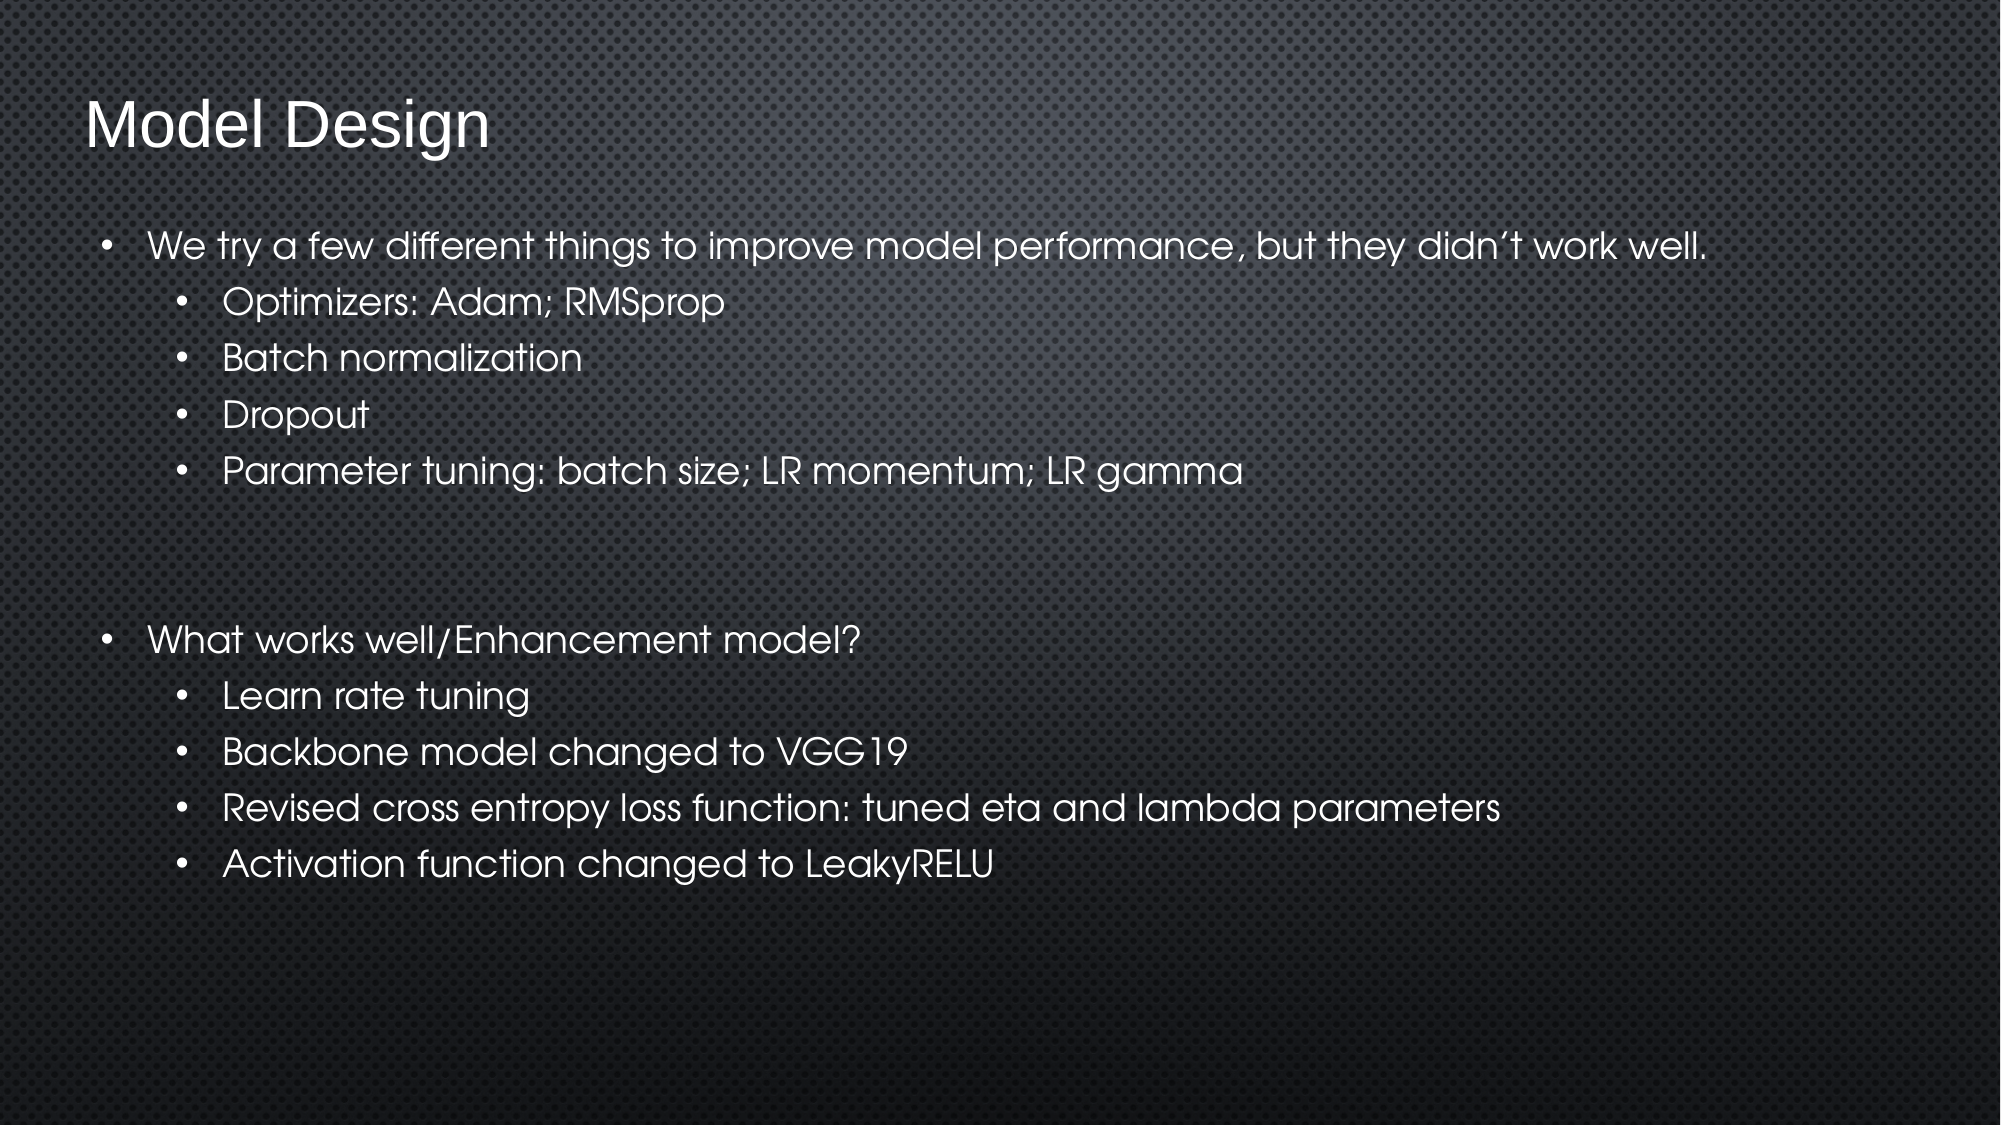

# Model Design
We try a few different things to improve model performance, but they didn’t work well.
Optimizers: Adam; RMSprop
Batch normalization
Dropout
Parameter tuning: batch size; LR momentum; LR gamma

What works well/Enhancement model?
Learn rate tuning
Backbone model changed to VGG19
Revised cross entropy loss function: tuned eta and lambda parameters
Activation function changed to LeakyRELU